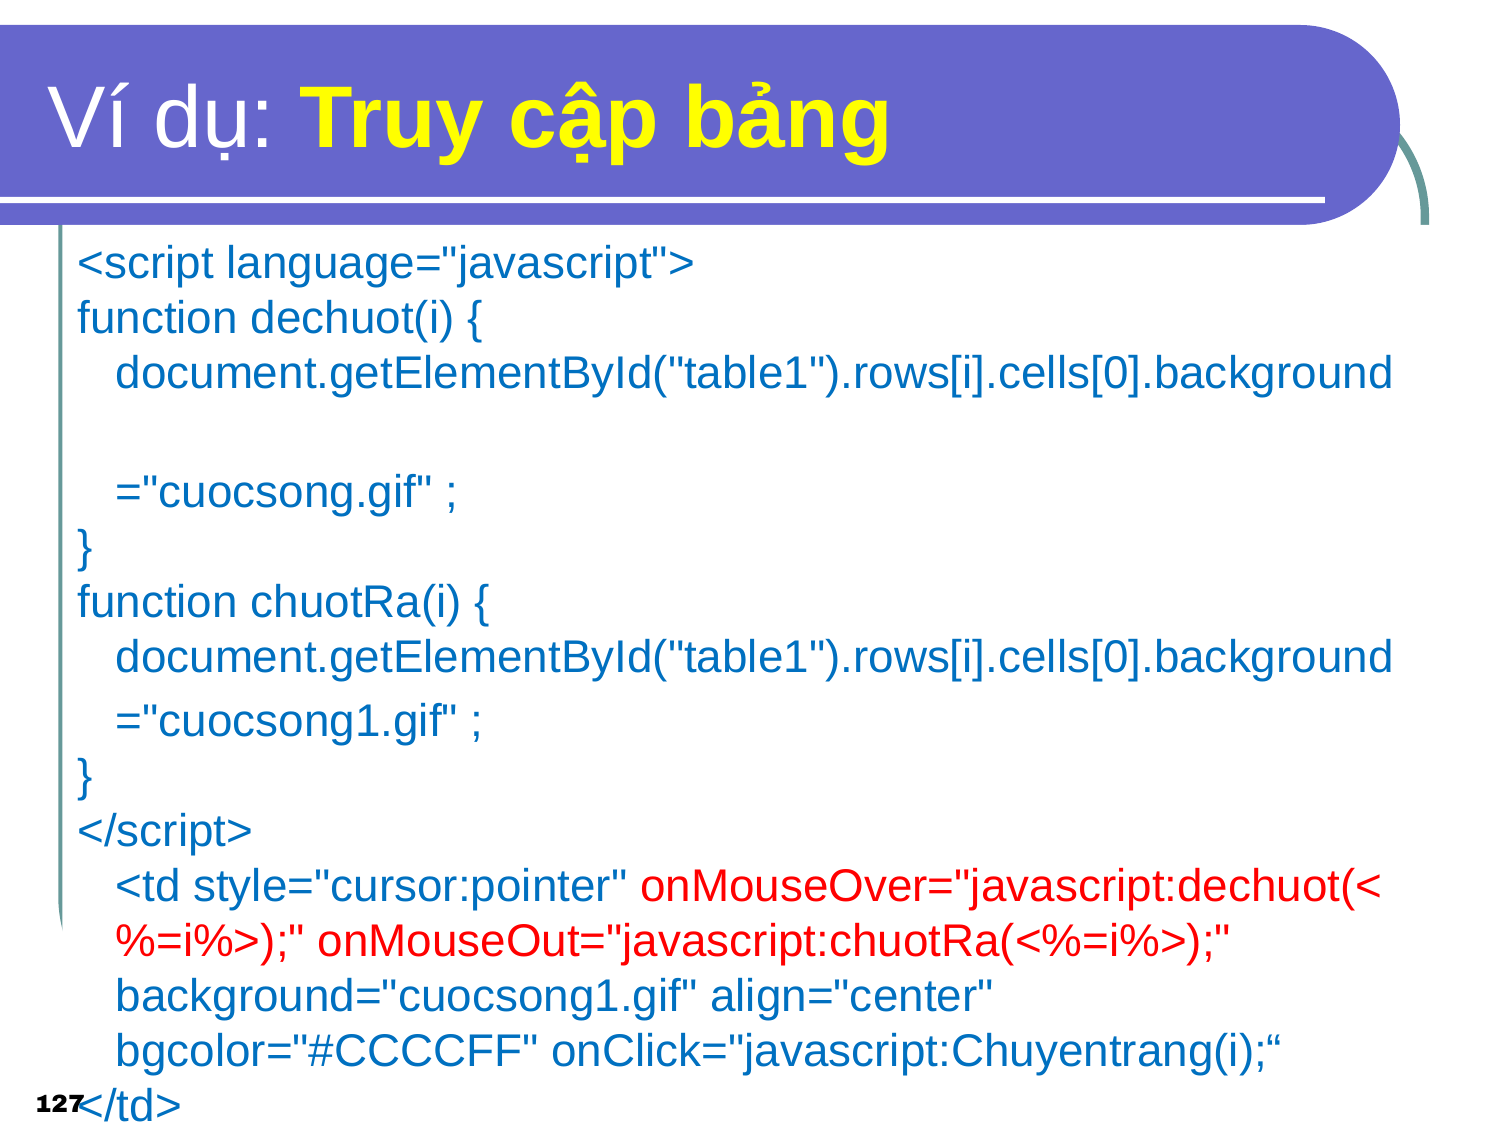

# Ví dụ: Truy cập bảng
<script language="javascript">
function dechuot(i) {
   document.getElementById("table1").rows[i].cells[0].background
   ="cuocsong.gif" ;
}
function chuotRa(i) {
   document.getElementById("table1").rows[i].cells[0].background
   ="cuocsong1.gif" ;
}
</script>
   <td style="cursor:pointer" onMouseOver="javascript:dechuot(<
   %=i%>);" onMouseOut="javascript:chuotRa(<%=i%>);"
   background="cuocsong1.gif" align="center"
   bgcolor="#CCCCFF" onClick="javascript:Chuyentrang(i);“
</td>
127